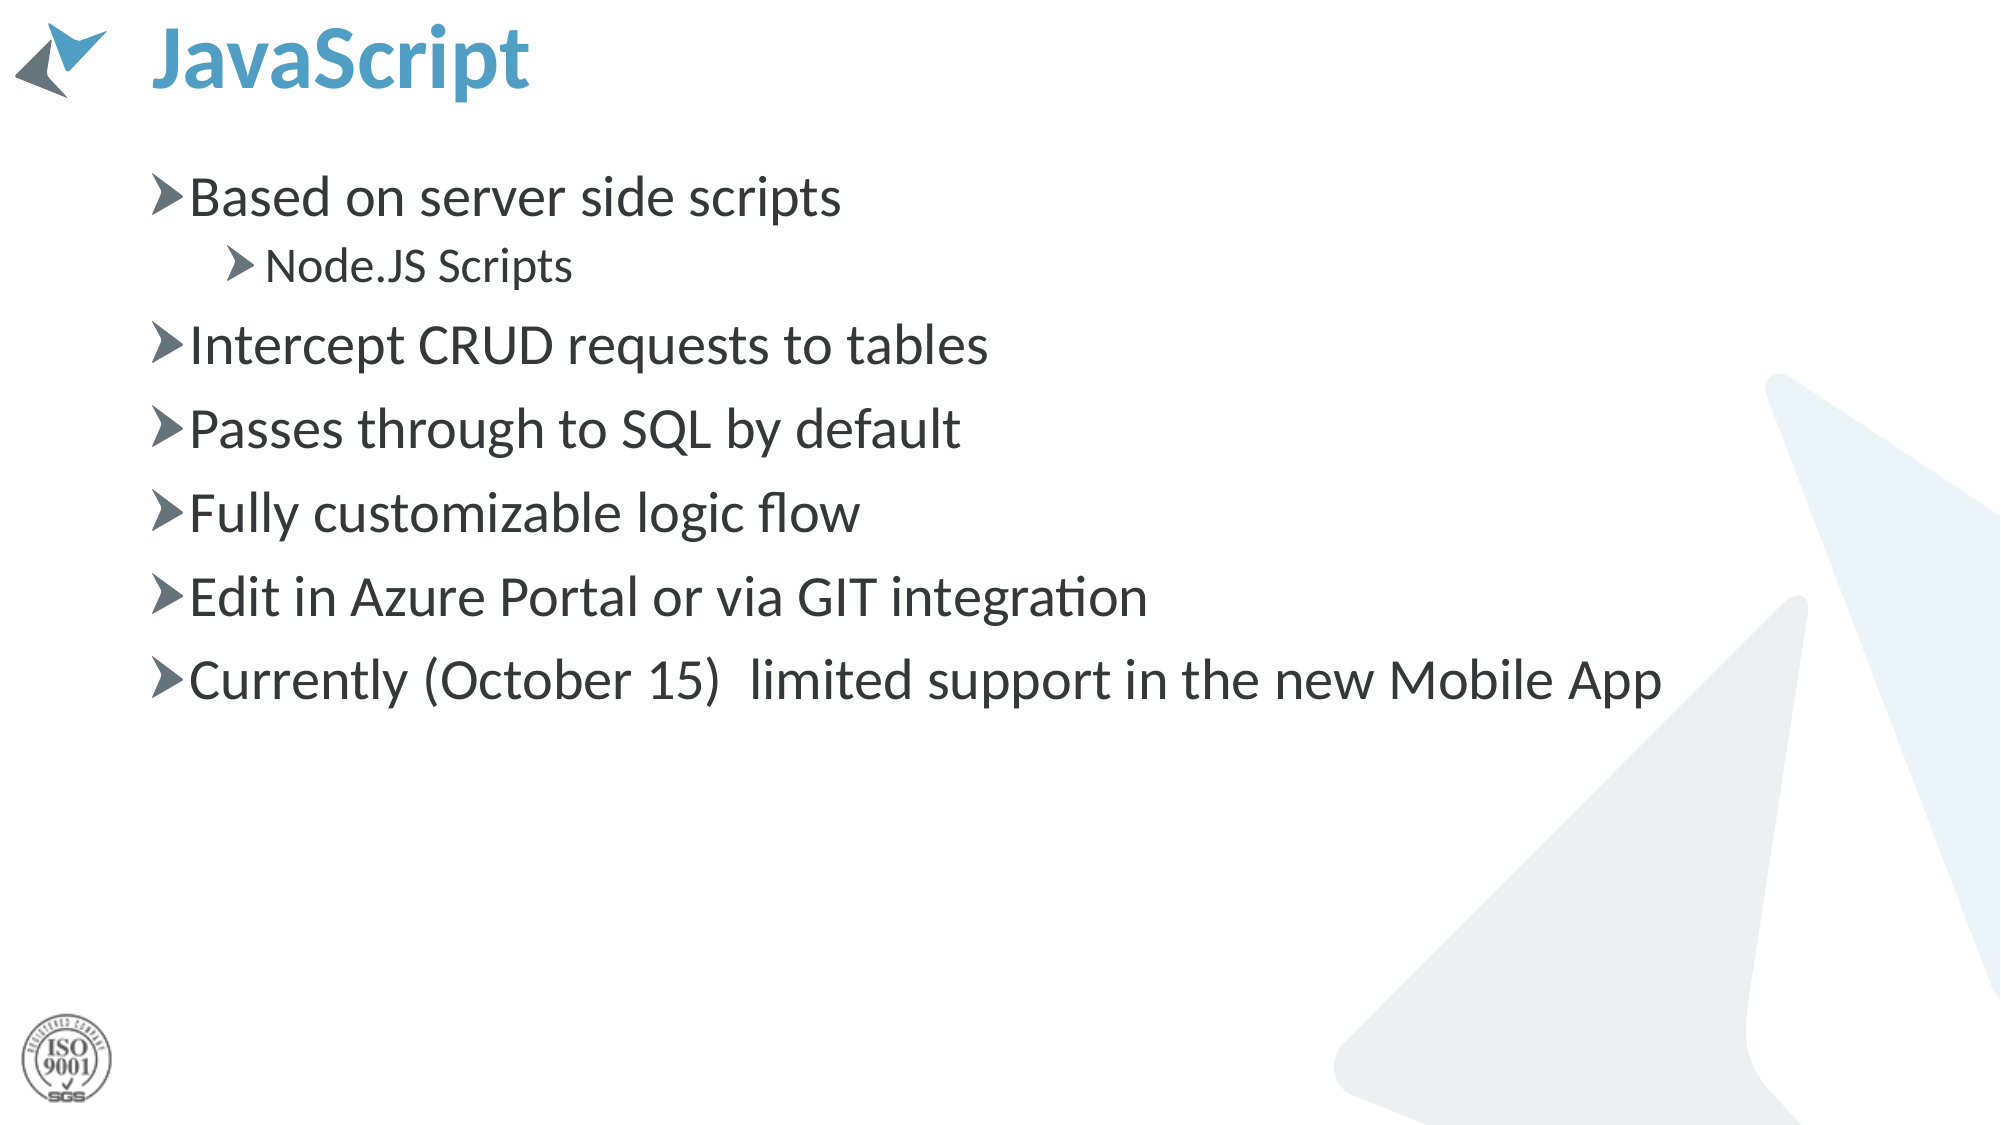

# JavaScript
Based on server side scripts
Node.JS Scripts
Intercept CRUD requests to tables
Passes through to SQL by default
Fully customizable logic flow
Edit in Azure Portal or via GIT integration
Currently (October 15)  limited support in the new Mobile App